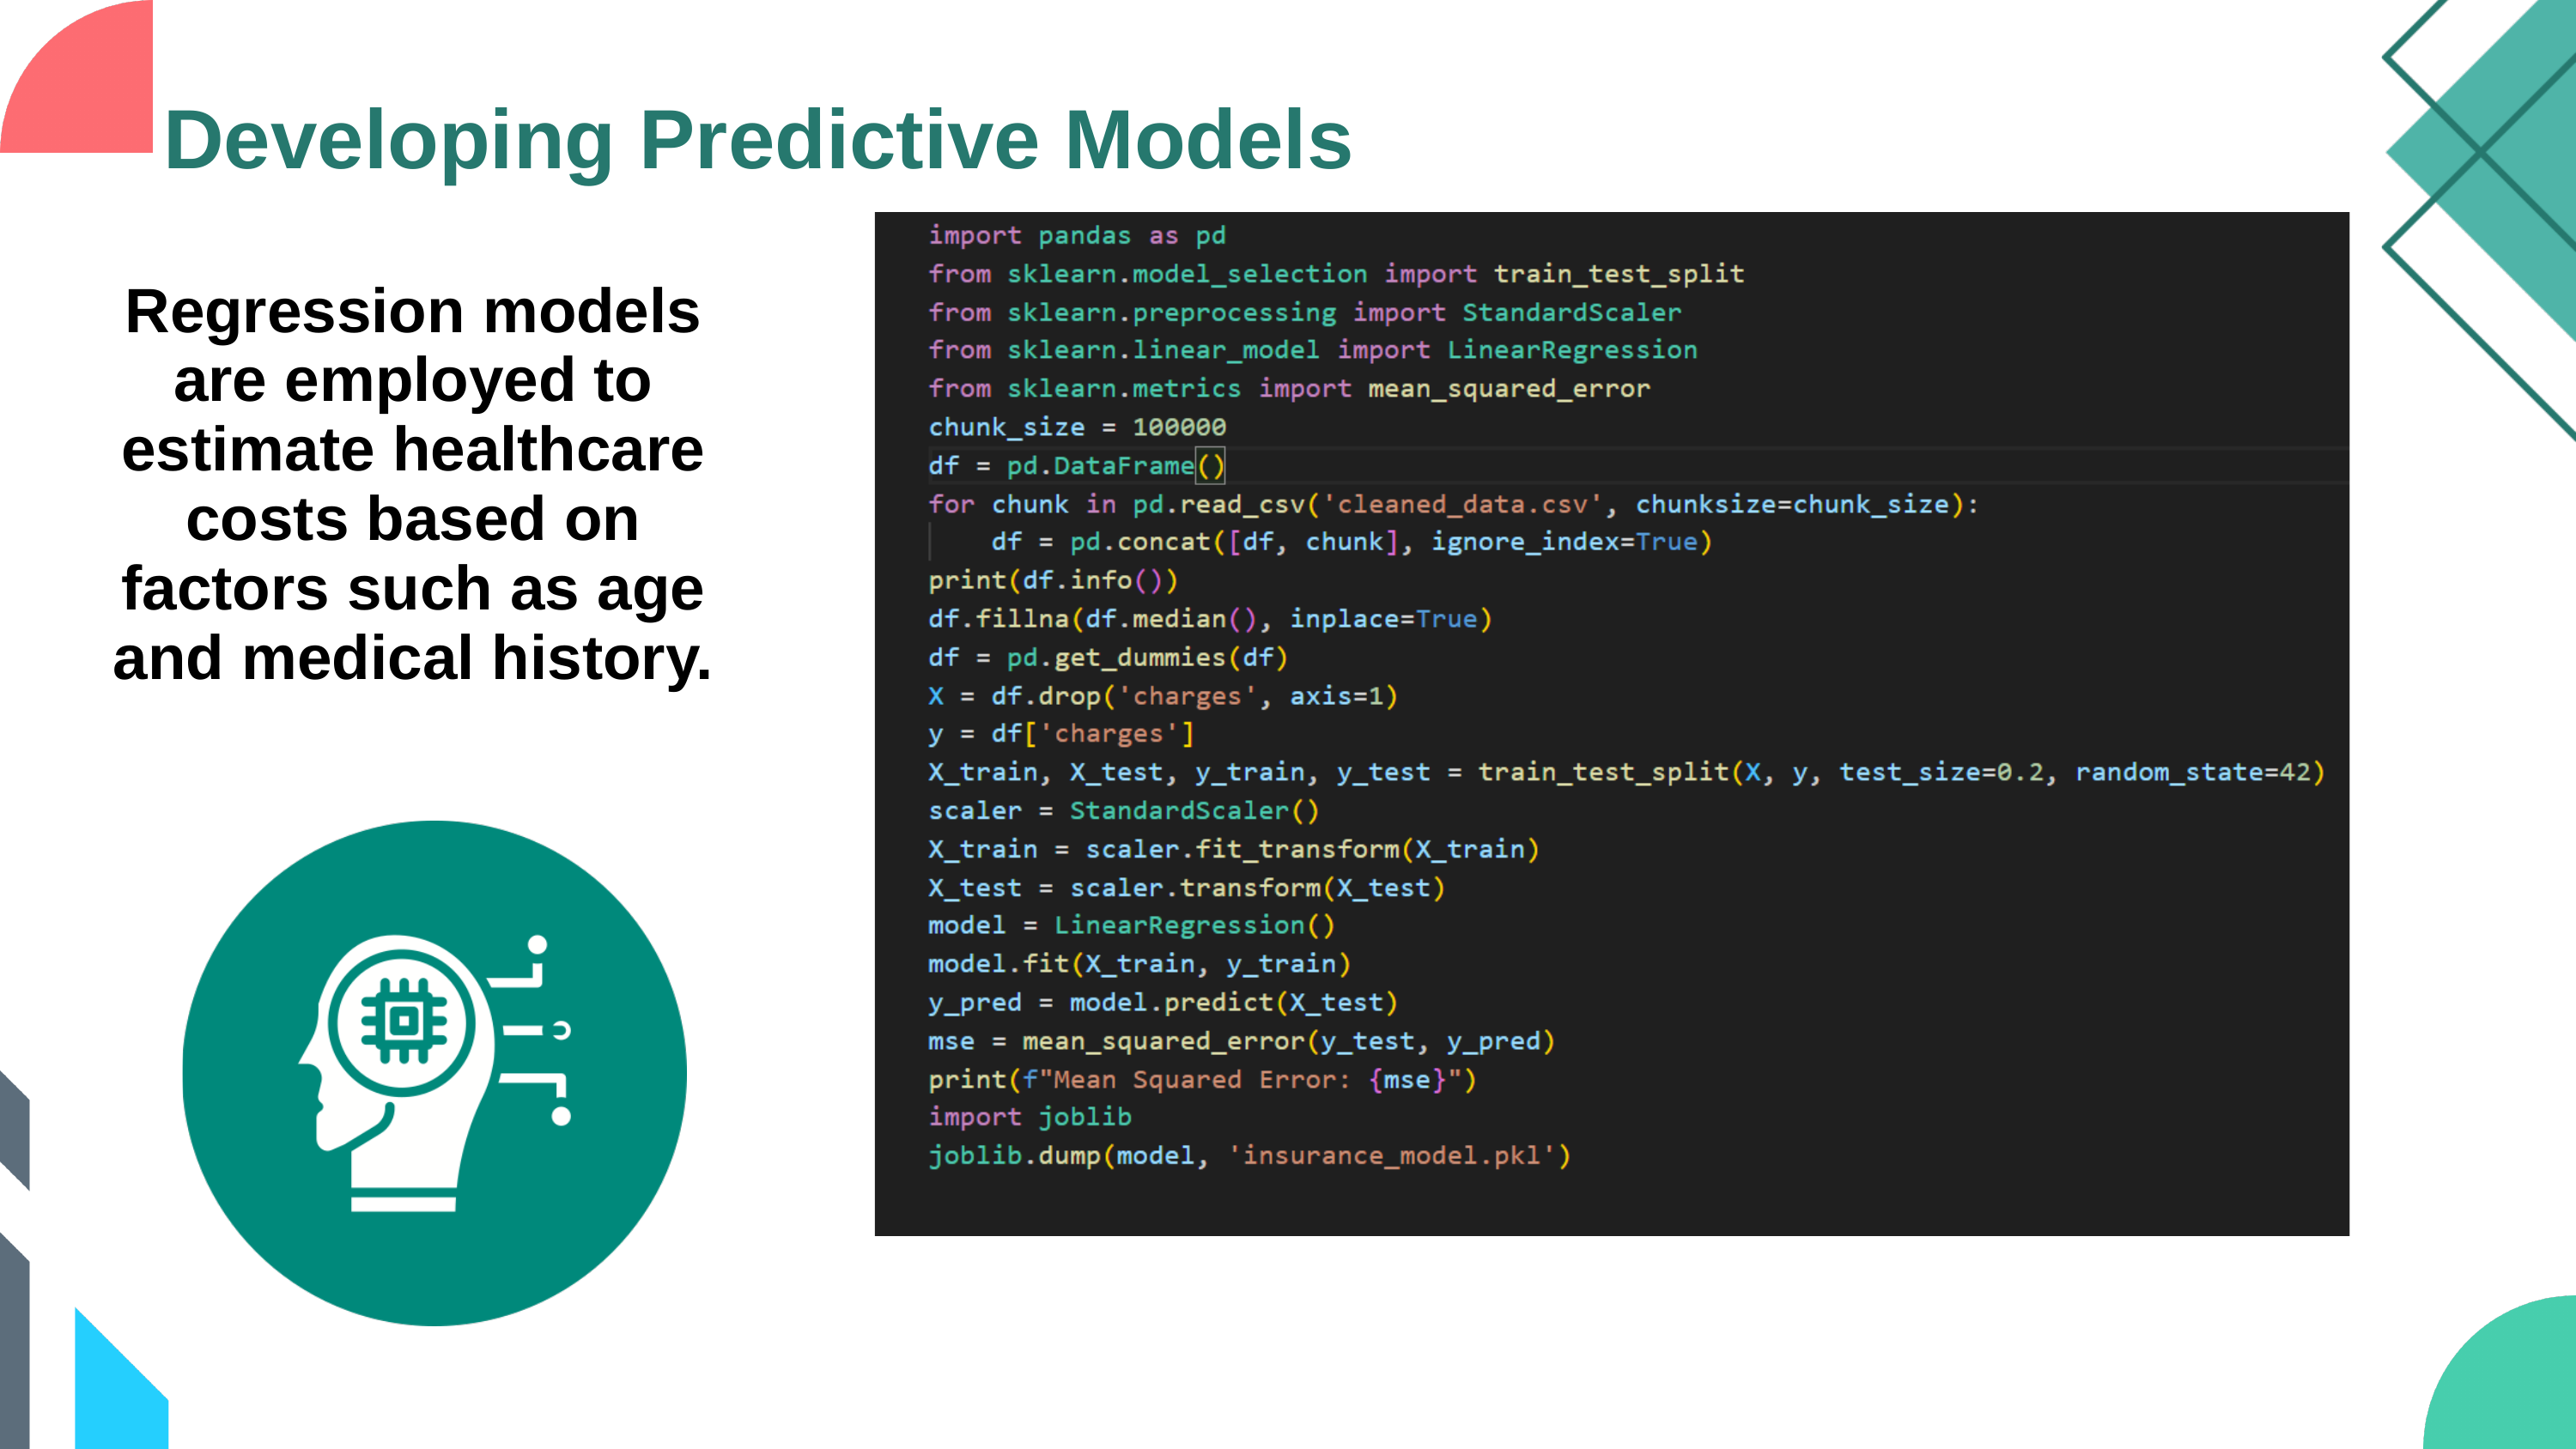

Developing Predictive Models

Regression models are employed to estimate healthcare costs based on factors such as age and medical history.